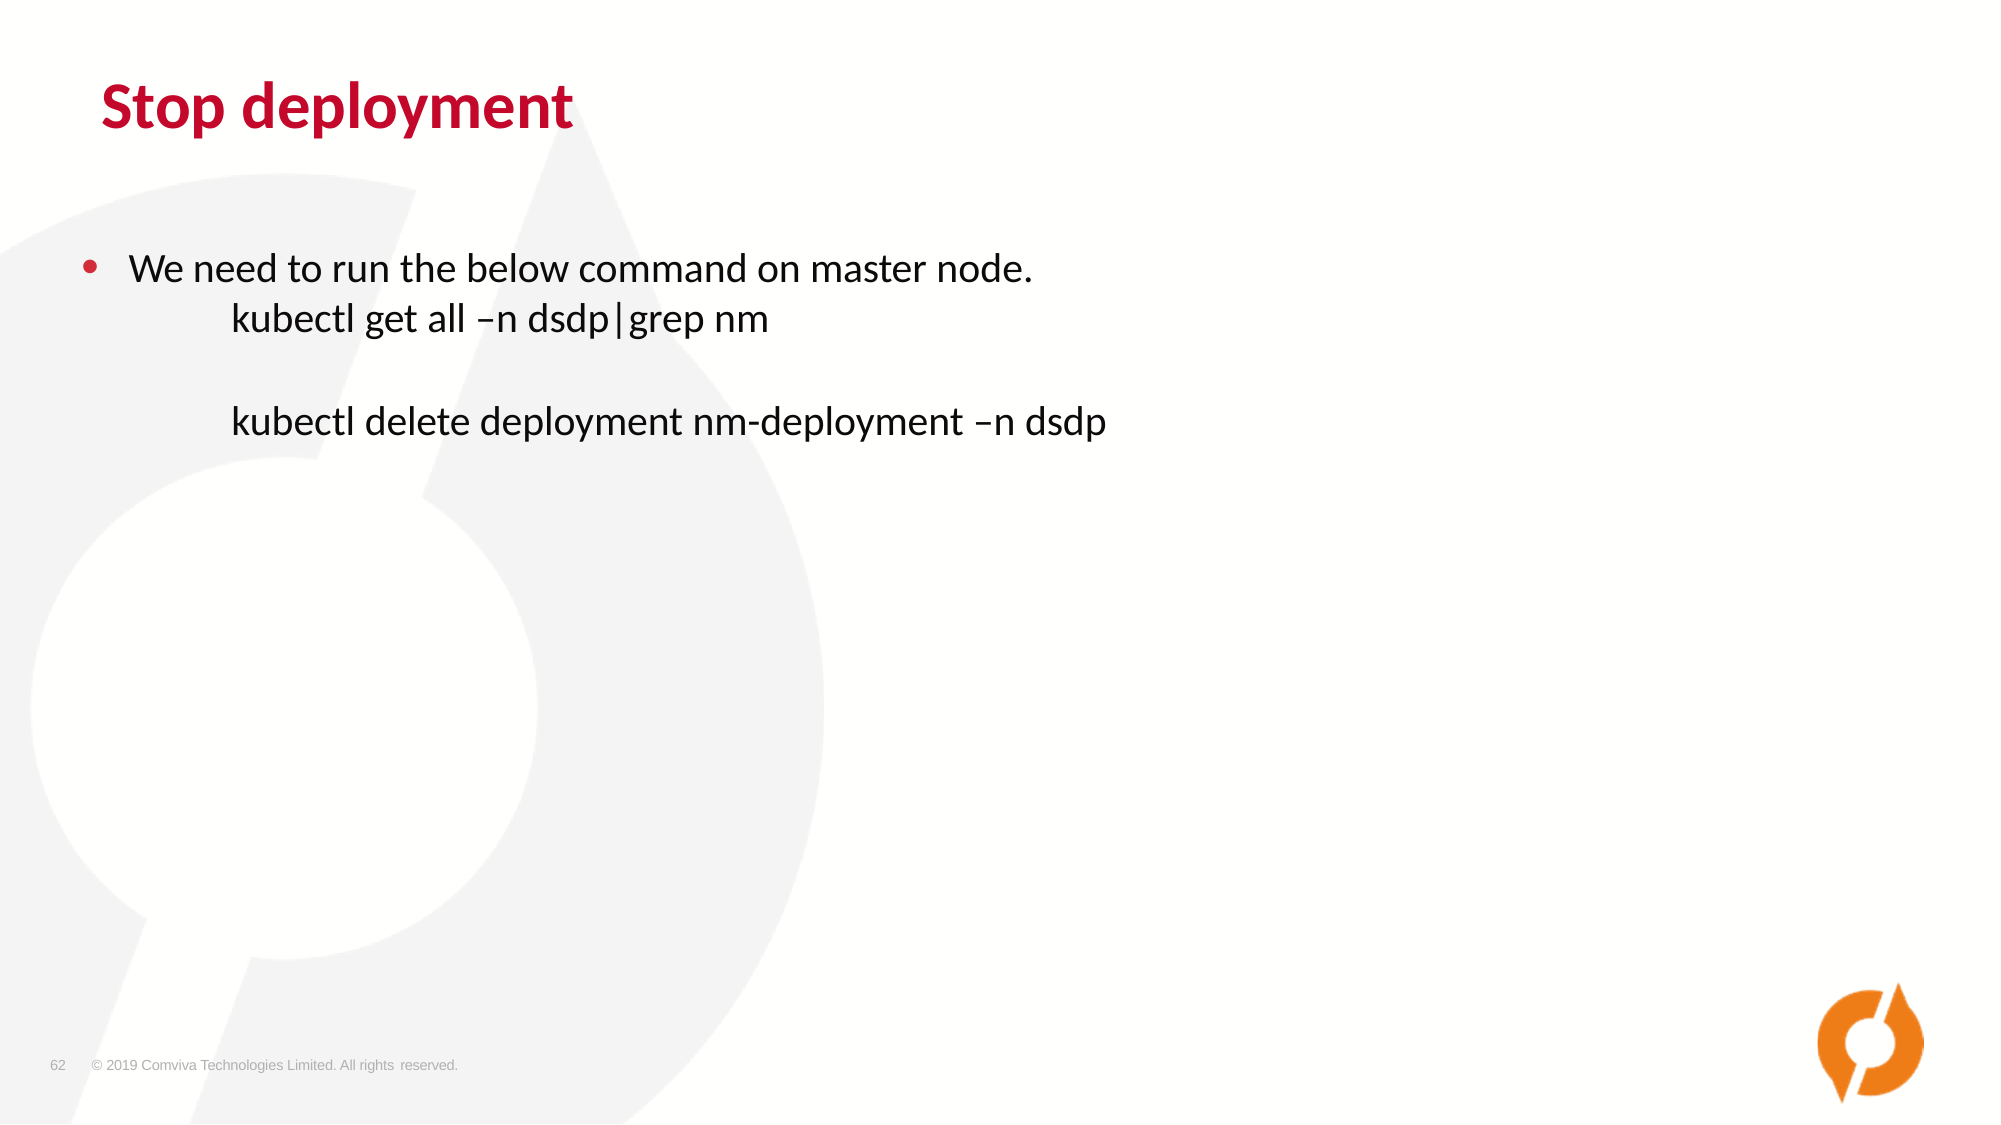

# Stop deployment
We need to run the below command on master node.
kubectl get all –n dsdp|grep nm

kubectl delete deployment nm-deployment –n dsdp
62
© 2019 Comviva Technologies Limited. All rights reserved.